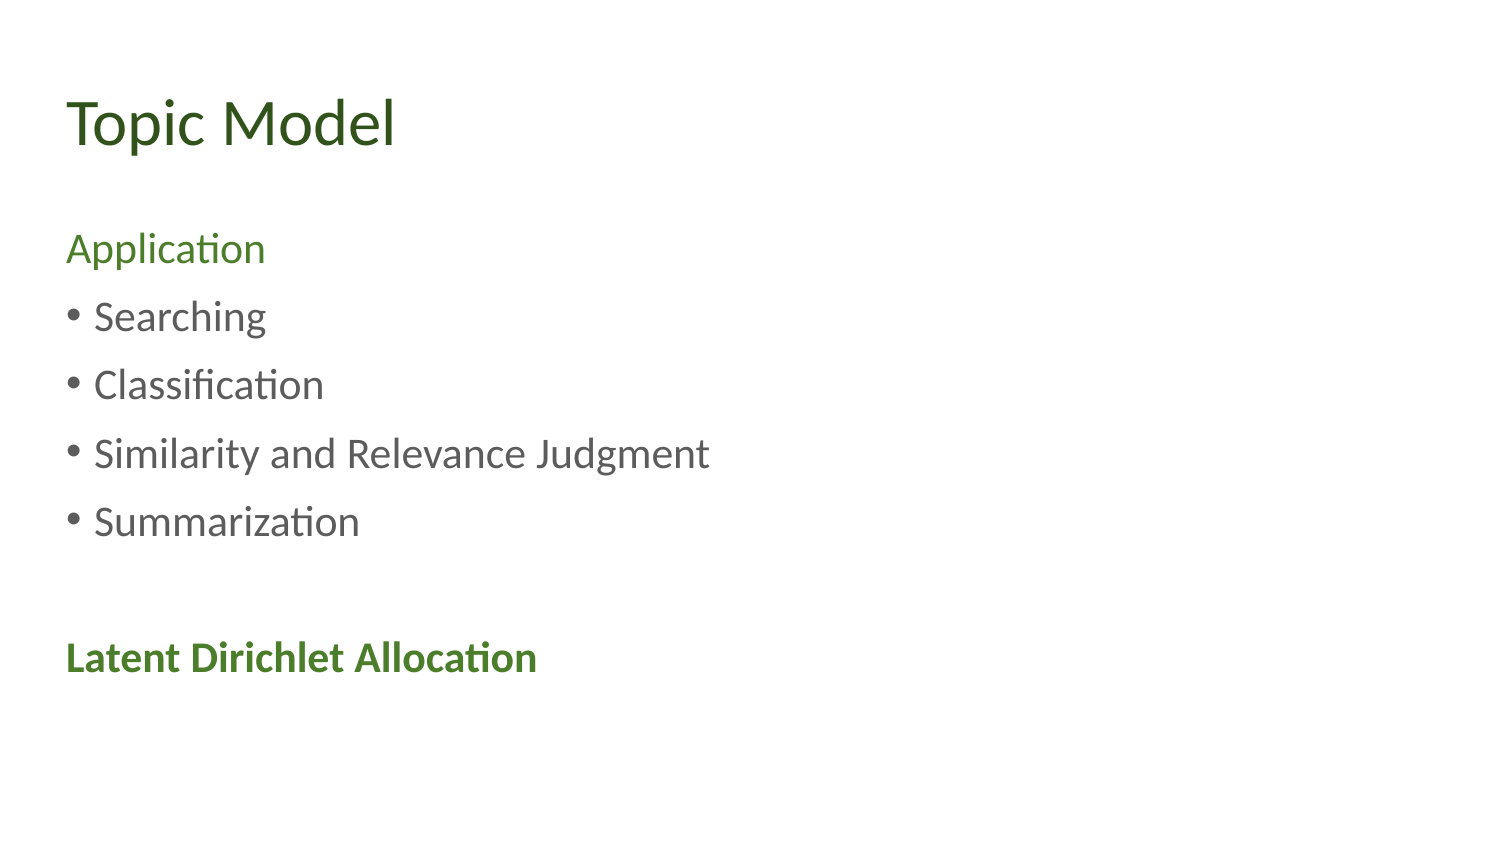

# Topic Model
Application
Searching
Classification
Similarity and Relevance Judgment
Summarization

Latent Dirichlet Allocation